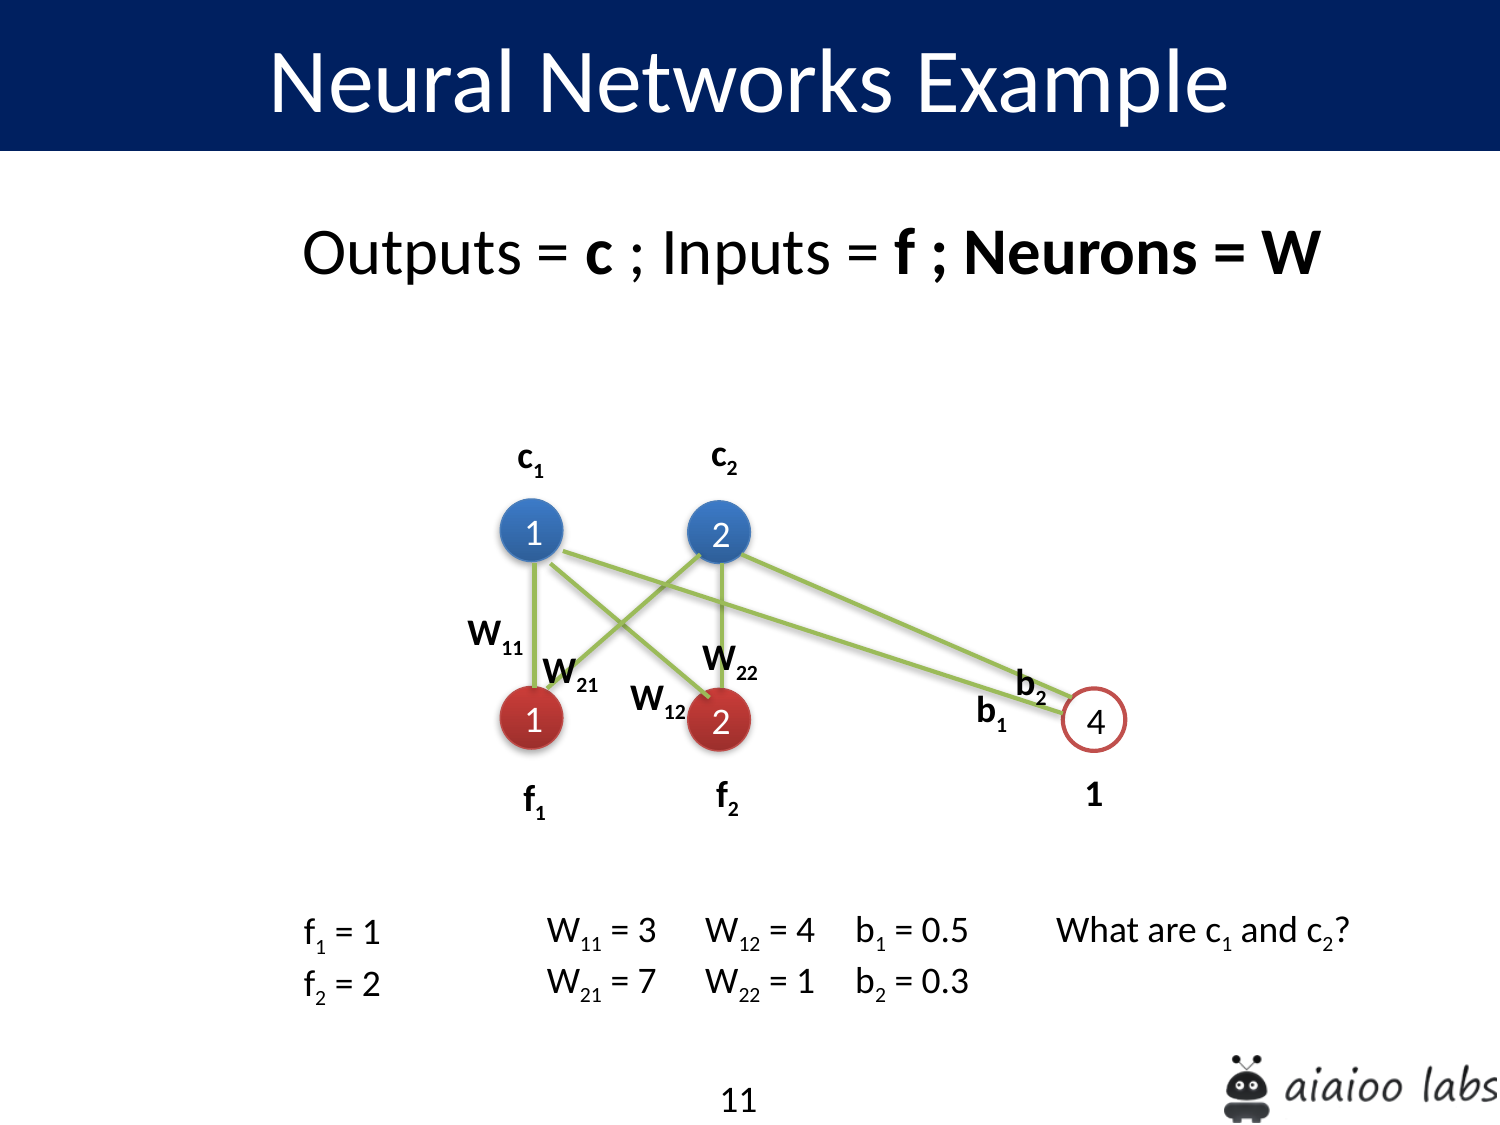

Neural Networks Example
Outputs = c ; Inputs = f ; Neurons = W

c2
c1
1
2
W11
W22
W21
b2
W12
b1
1
2
4
1
f2
f1
W11 = 3	 W12 = 4	 b1 = 0.5	       What are c1 and c2?
W21 = 7	 W22 = 1	 b2 = 0.3
f1 = 1
f2 = 2